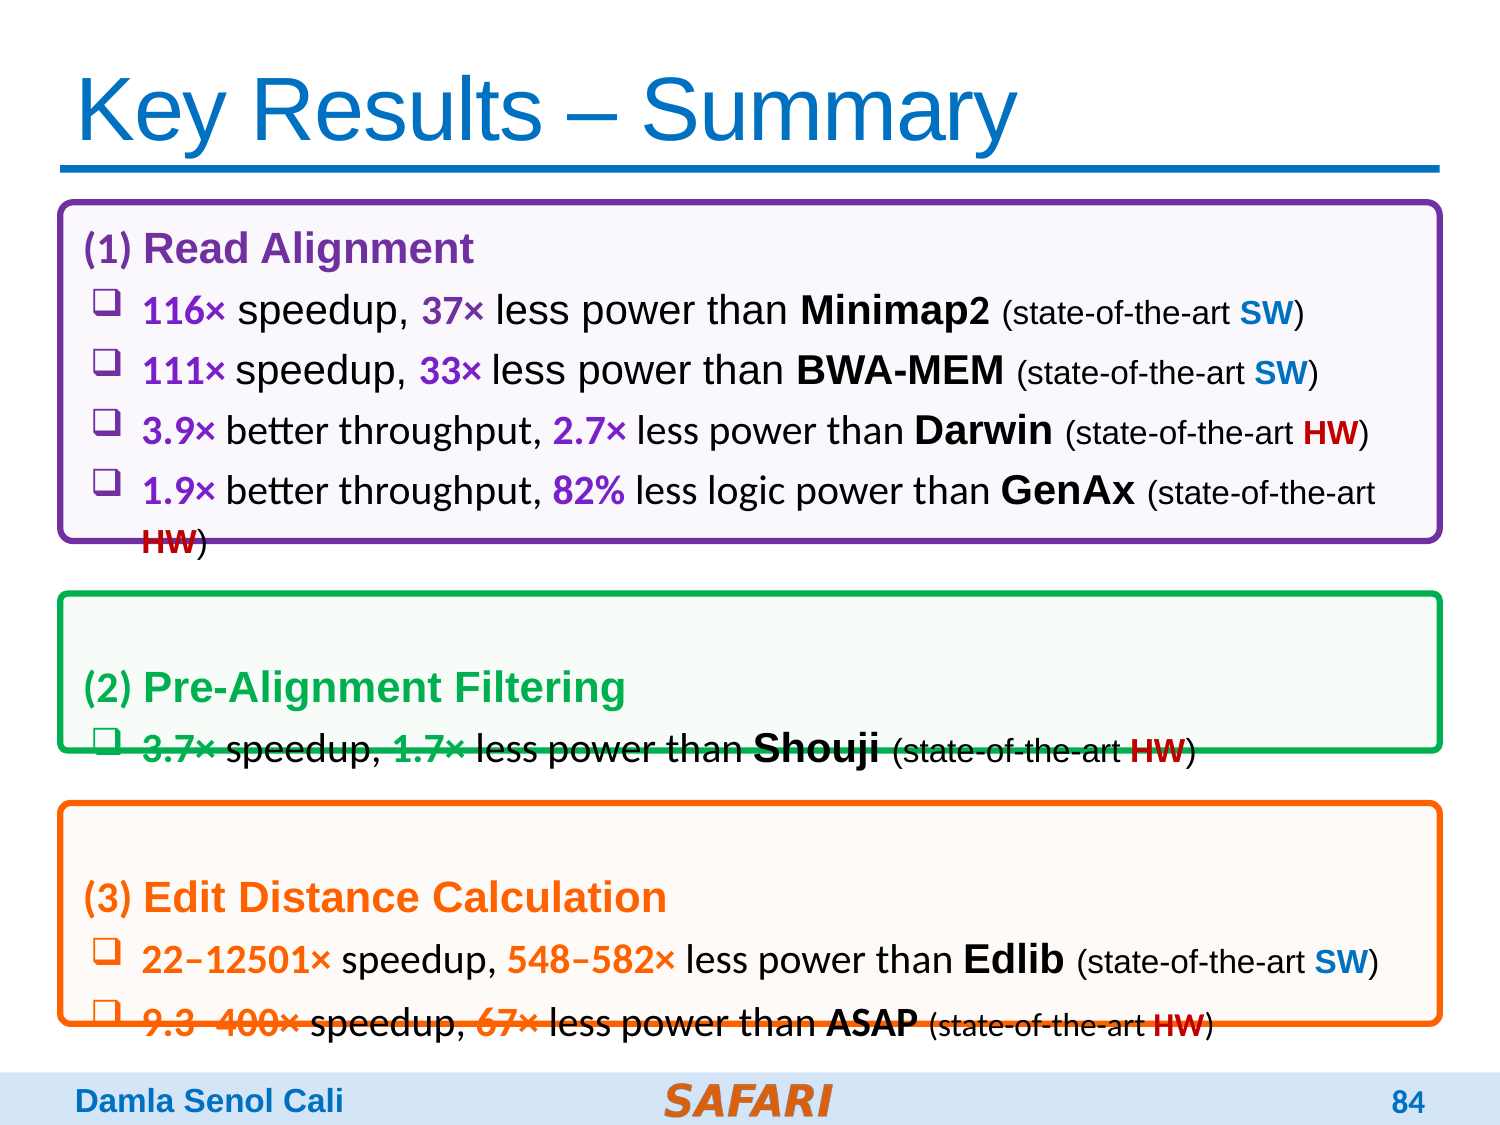

# Key Results – Summary
 Read Alignment
116× speedup, 37× less power than Minimap2 (state-of-the-art SW)
111× speedup, 33× less power than BWA-MEM (state-of-the-art SW)
3.9× better throughput, 2.7× less power than Darwin (state-of-the-art HW)
1.9× better throughput, 82% less logic power than GenAx (state-of-the-art HW)
 Pre-Alignment Filtering
3.7× speedup, 1.7× less power than Shouji (state-of-the-art HW)
 Edit Distance Calculation
22–12501× speedup, 548–582× less power than Edlib (state-of-the-art SW)
9.3–400× speedup, 67× less power than ASAP (state-of-the-art HW)

84